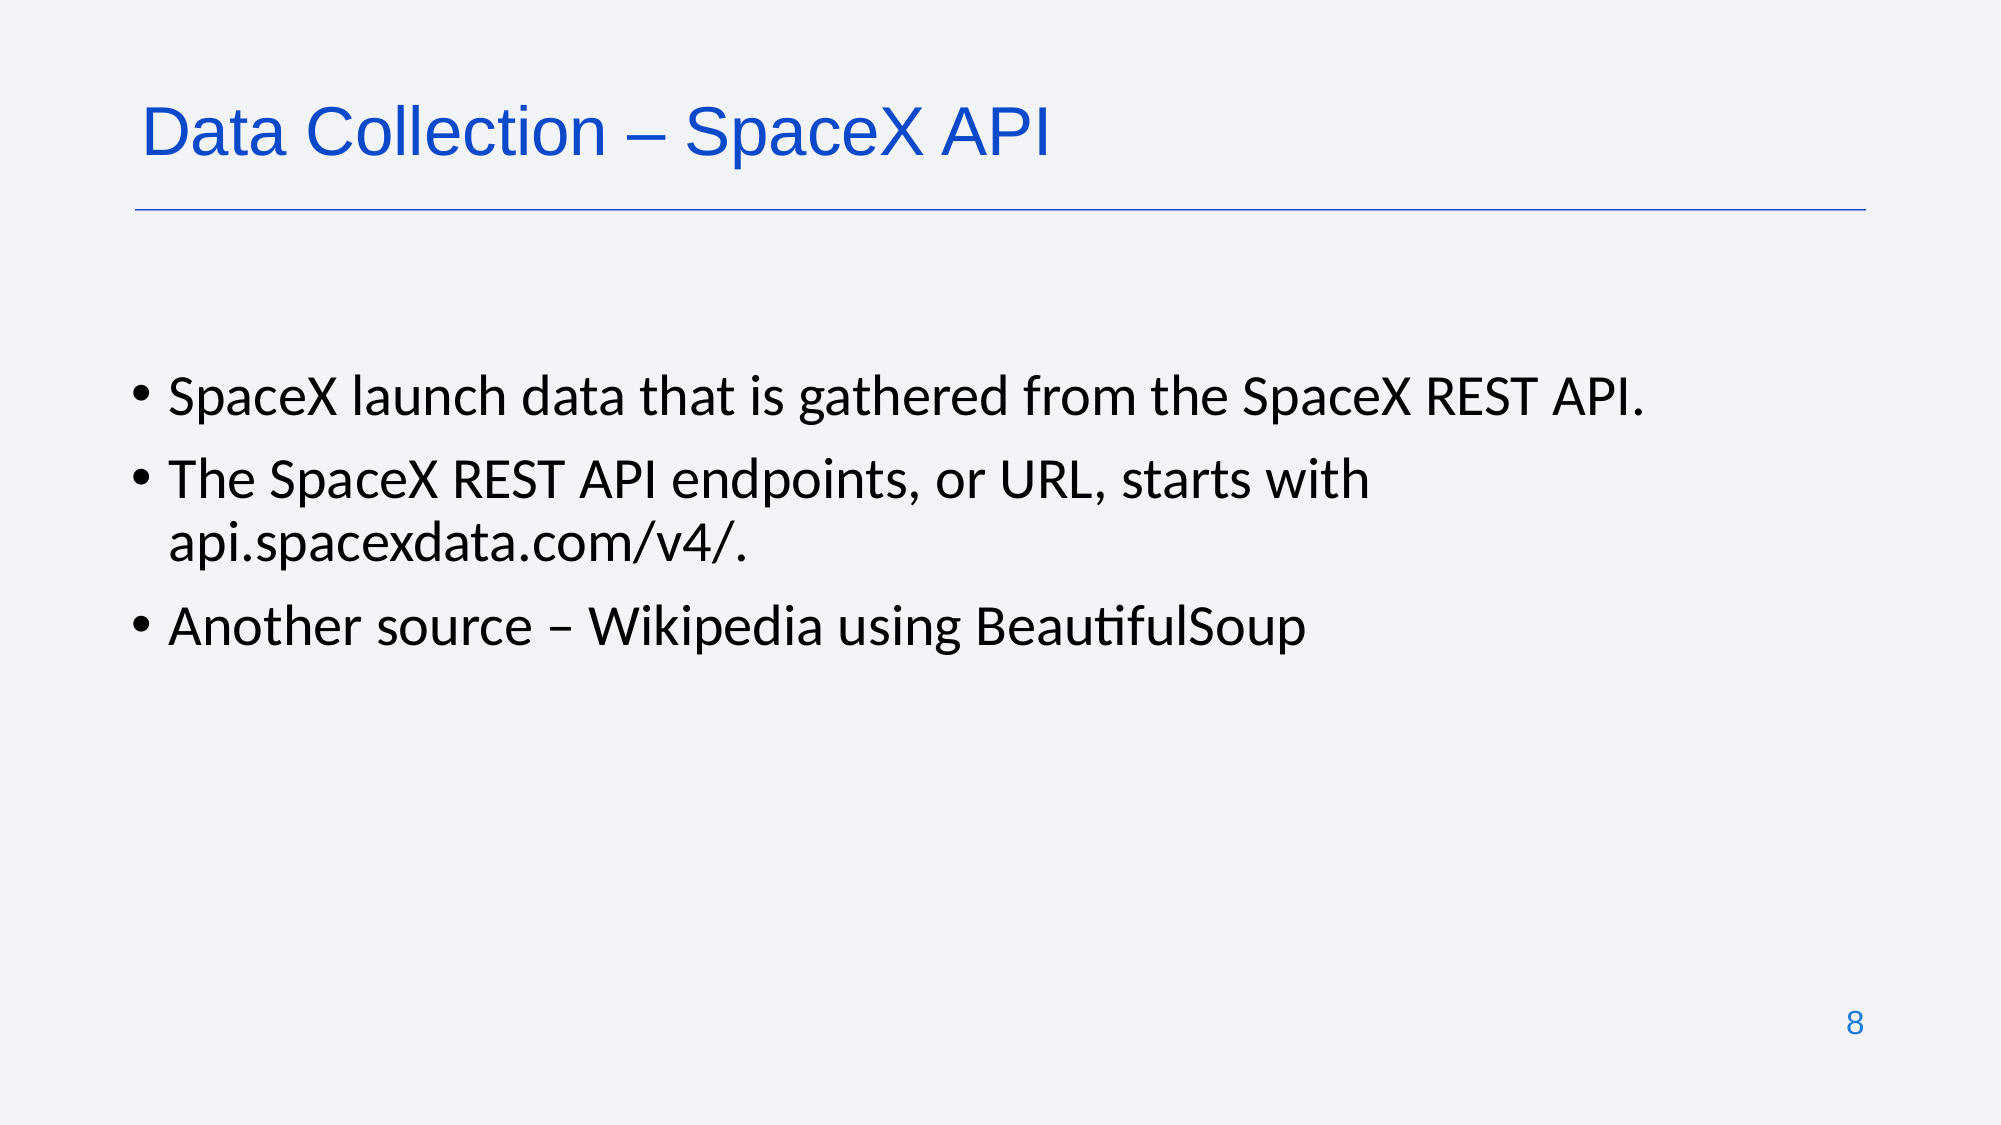

Data Collection – SpaceX API
SpaceX launch data that is gathered from the SpaceX REST API.
The SpaceX REST API endpoints, or URL, starts with api.spacexdata.com/v4/.
Another source – Wikipedia using BeautifulSoup
8